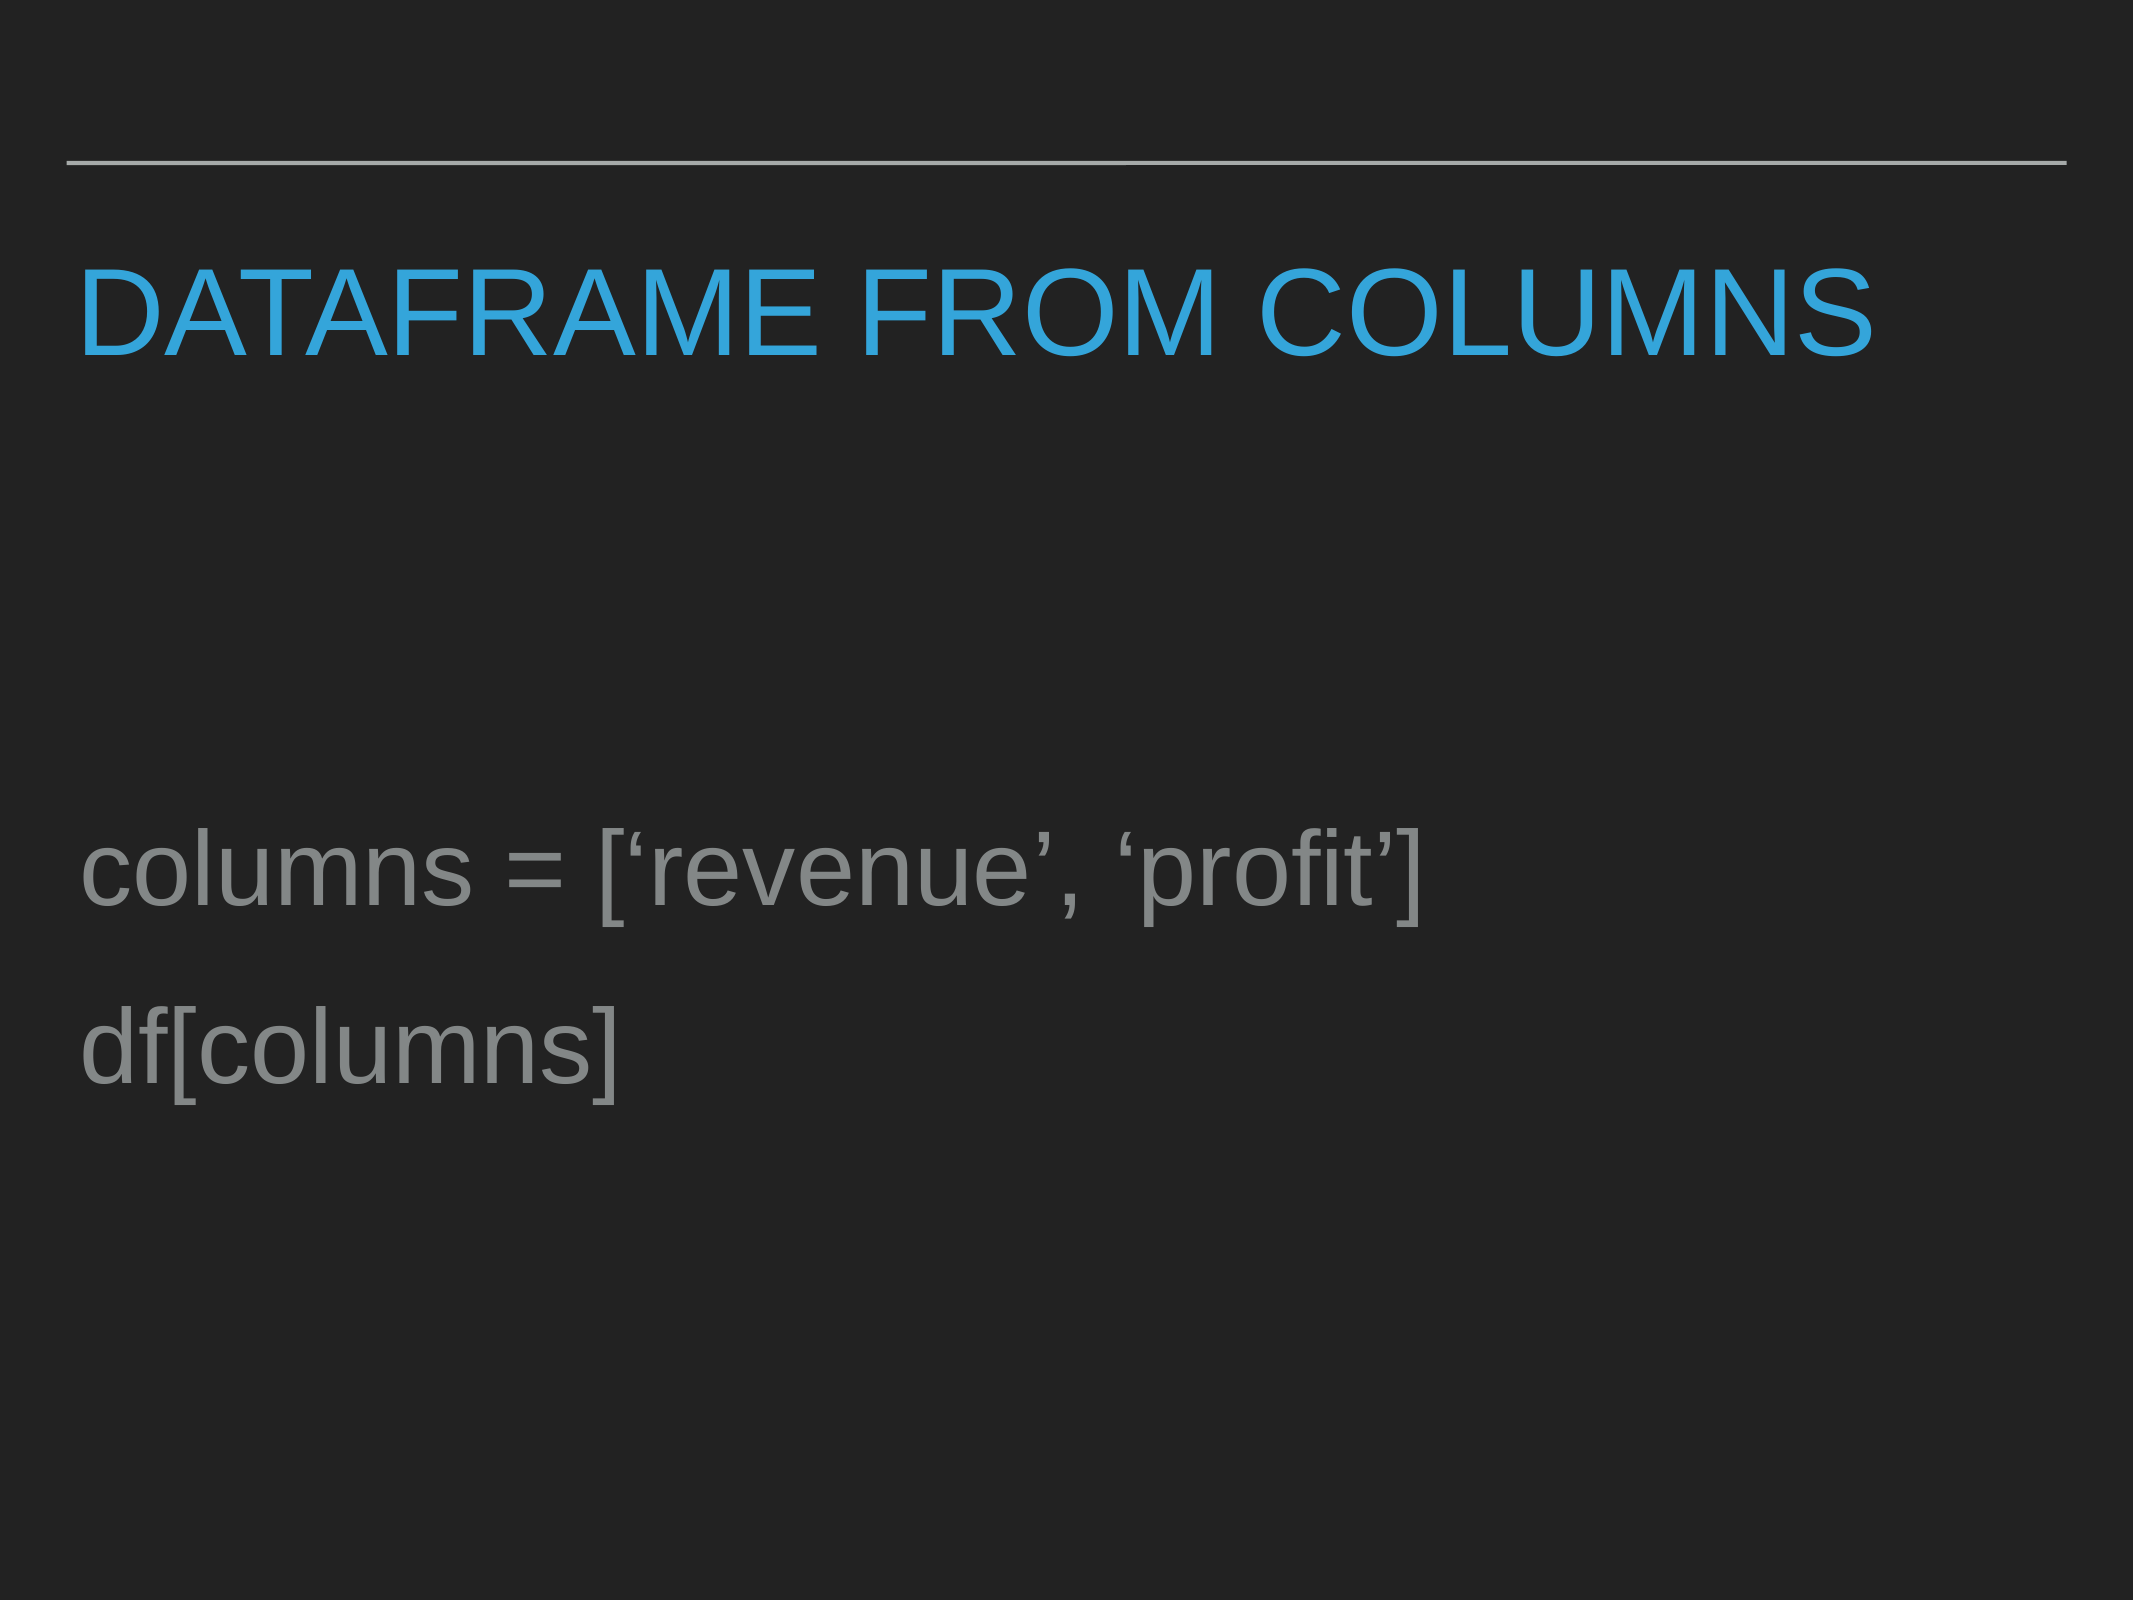

# Dataframe from columns
columns = [‘revenue’, ‘profit’]
df[columns]